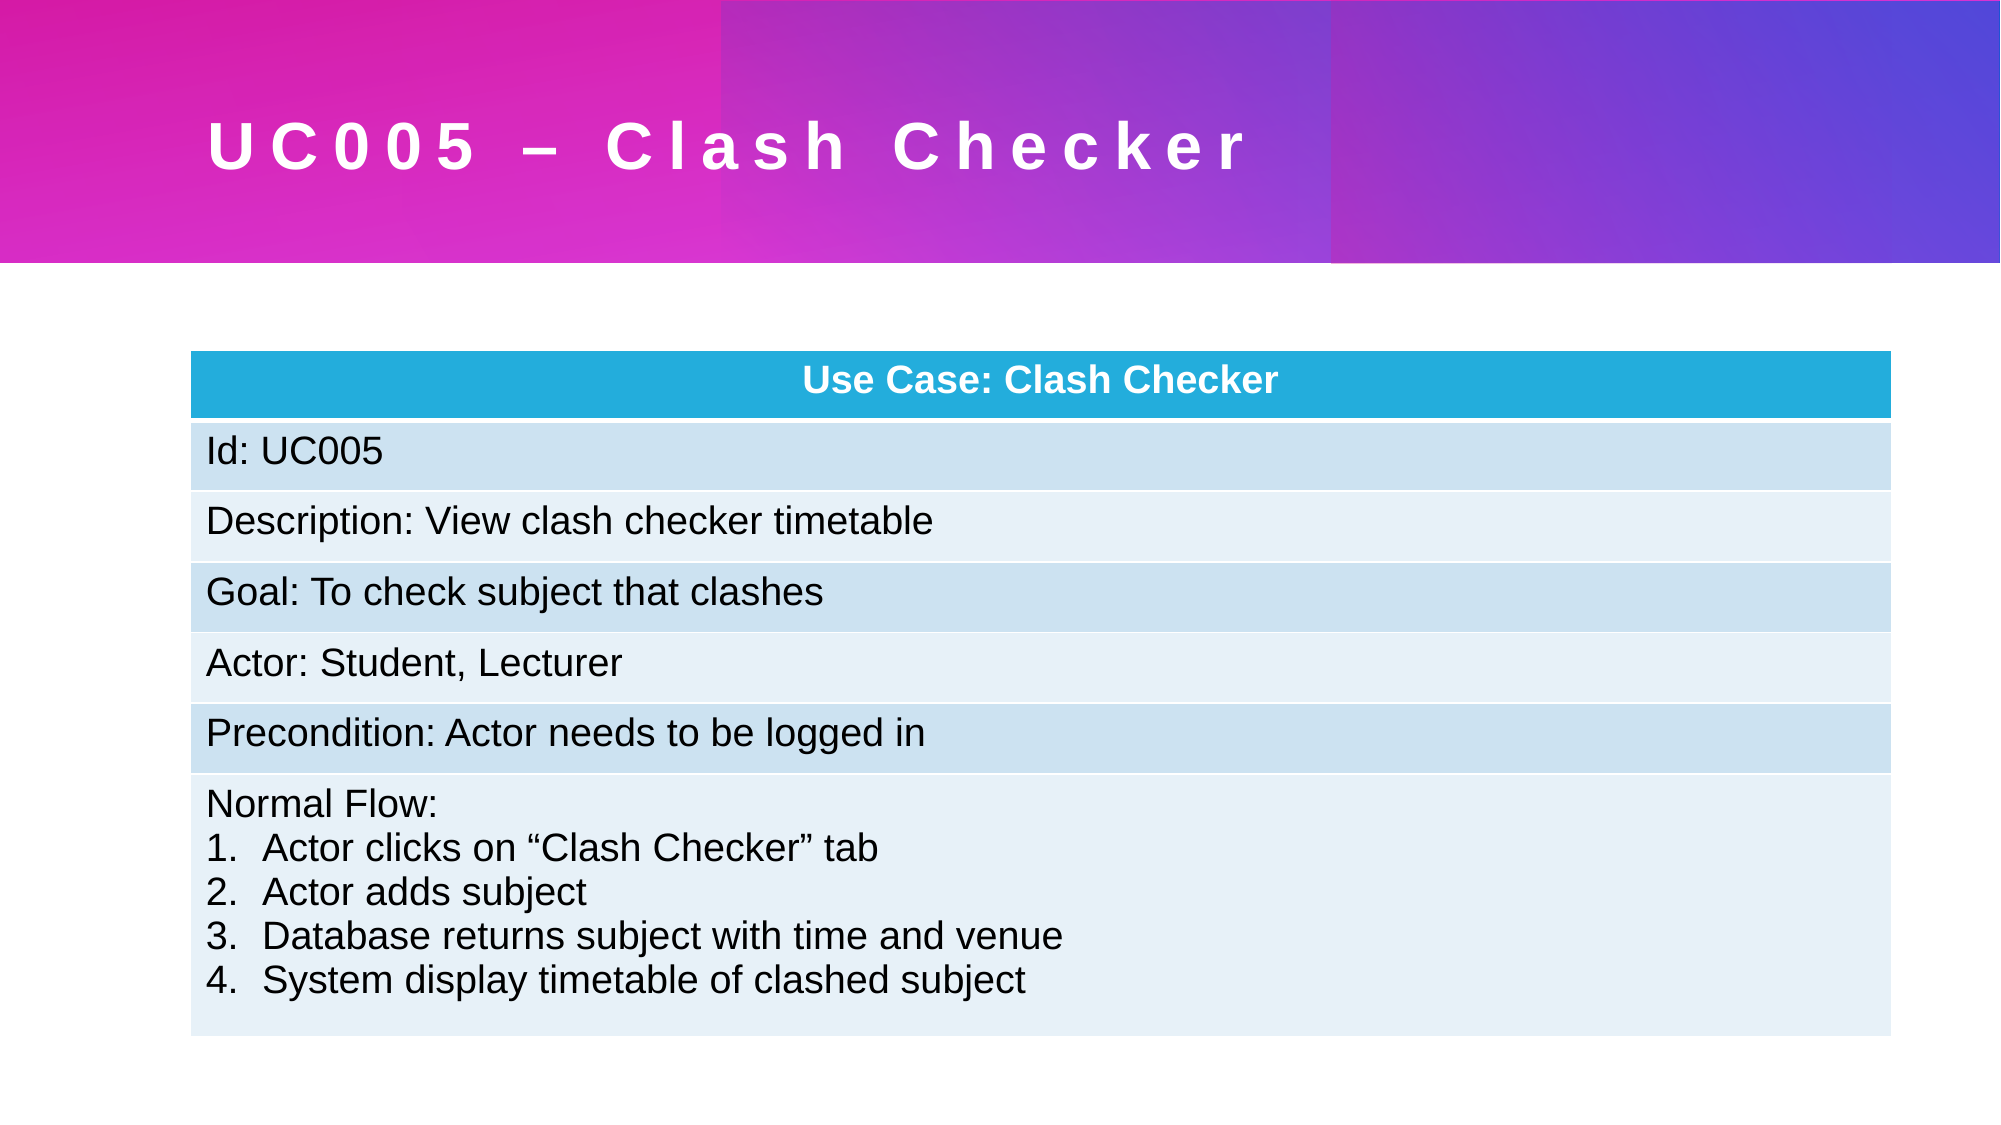

# UC005 – Clash Checker
| Use Case: Clash Checker |
| --- |
| Id: UC005 |
| Description: View clash checker timetable |
| Goal: To check subject that clashes |
| Actor: Student, Lecturer |
| Precondition: Actor needs to be logged in |
| Normal Flow: Actor clicks on “Clash Checker” tab Actor adds subject Database returns subject with time and venue System display timetable of clashed subject |